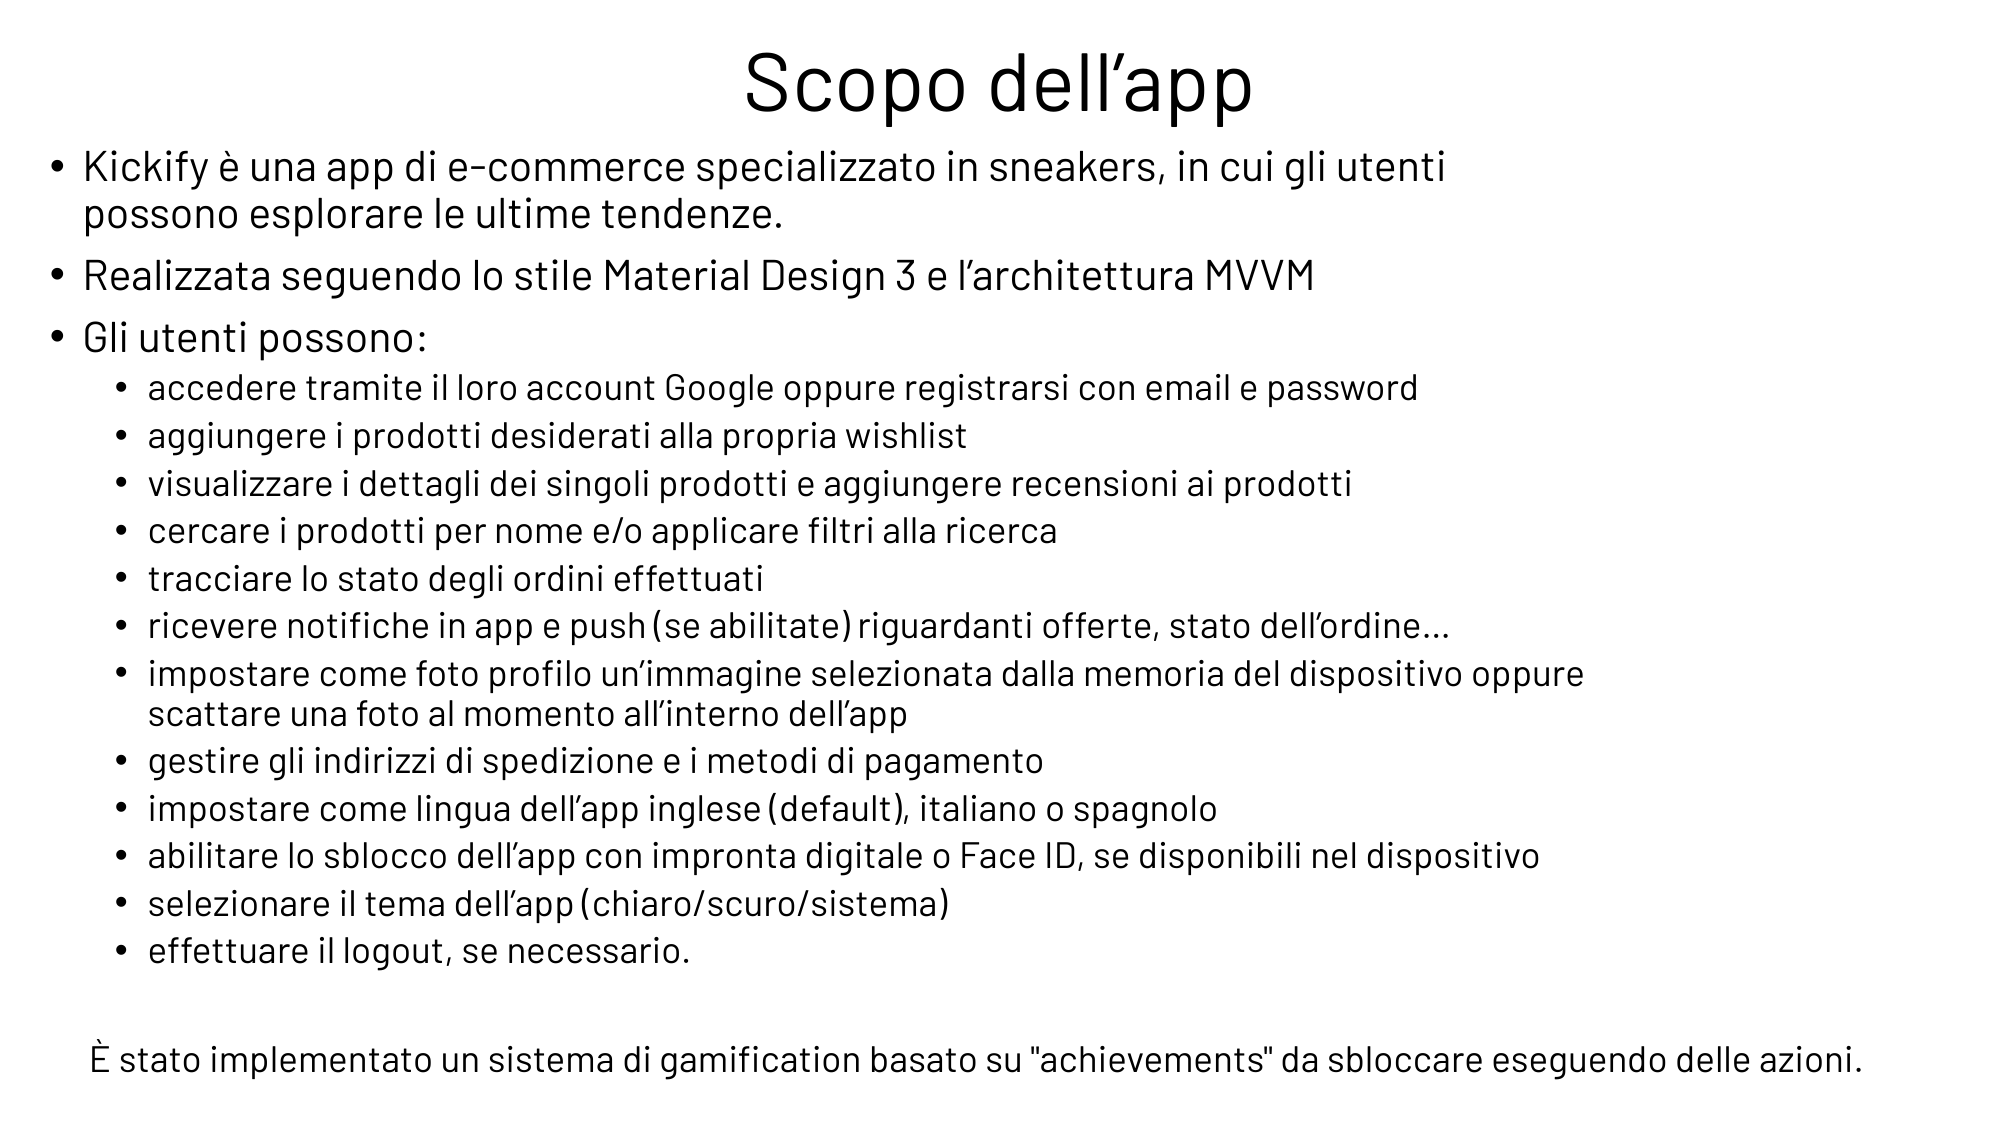

# Scopo dell’app
Kickify è una app di e-commerce specializzato in sneakers, in cui gli utenti
possono esplorare le ultime tendenze.
Realizzata seguendo lo stile Material Design 3 e l’architettura MVVM
Gli utenti possono:
accedere tramite il loro account Google oppure registrarsi con email e password
aggiungere i prodotti desiderati alla propria wishlist
visualizzare i dettagli dei singoli prodotti e aggiungere recensioni ai prodotti
cercare i prodotti per nome e/o applicare filtri alla ricerca
tracciare lo stato degli ordini effettuati
ricevere notifiche in app e push (se abilitate) riguardanti offerte, stato dell’ordine…
impostare come foto profilo un’immagine selezionata dalla memoria del dispositivo oppure
scattare una foto al momento all’interno dell’app
gestire gli indirizzi di spedizione e i metodi di pagamento
impostare come lingua dell’app inglese (default), italiano o spagnolo
abilitare lo sblocco dell’app con impronta digitale o Face ID, se disponibili nel dispositivo
selezionare il tema dell’app (chiaro/scuro/sistema)
effettuare il logout, se necessario.

È stato implementato un sistema di gamification basato su "achievements" da sbloccare eseguendo delle azioni.